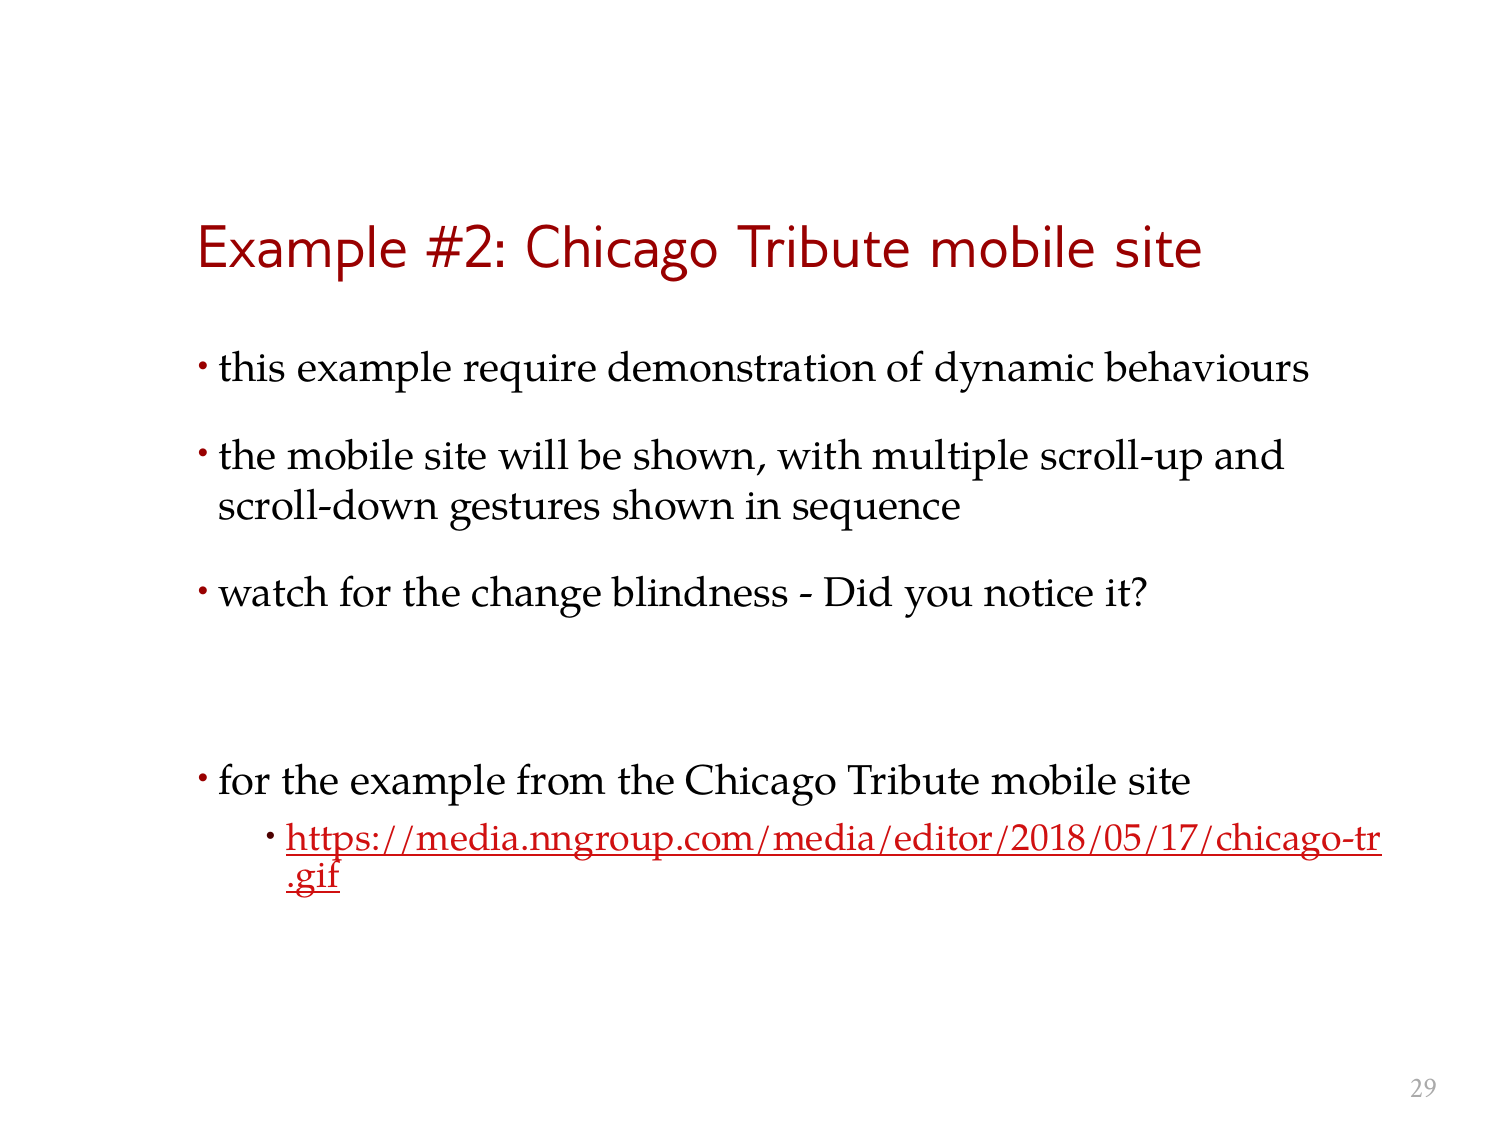

# Example #2: Chicago Tribute mobile site
this example require demonstration of dynamic behaviours
the mobile site will be shown, with multiple scroll-up and scroll-down gestures shown in sequence
watch for the change blindness - Did you notice it?
for the example from the Chicago Tribute mobile site
https://media.nngroup.com/media/editor/2018/05/17/chicago-tr.gif
29